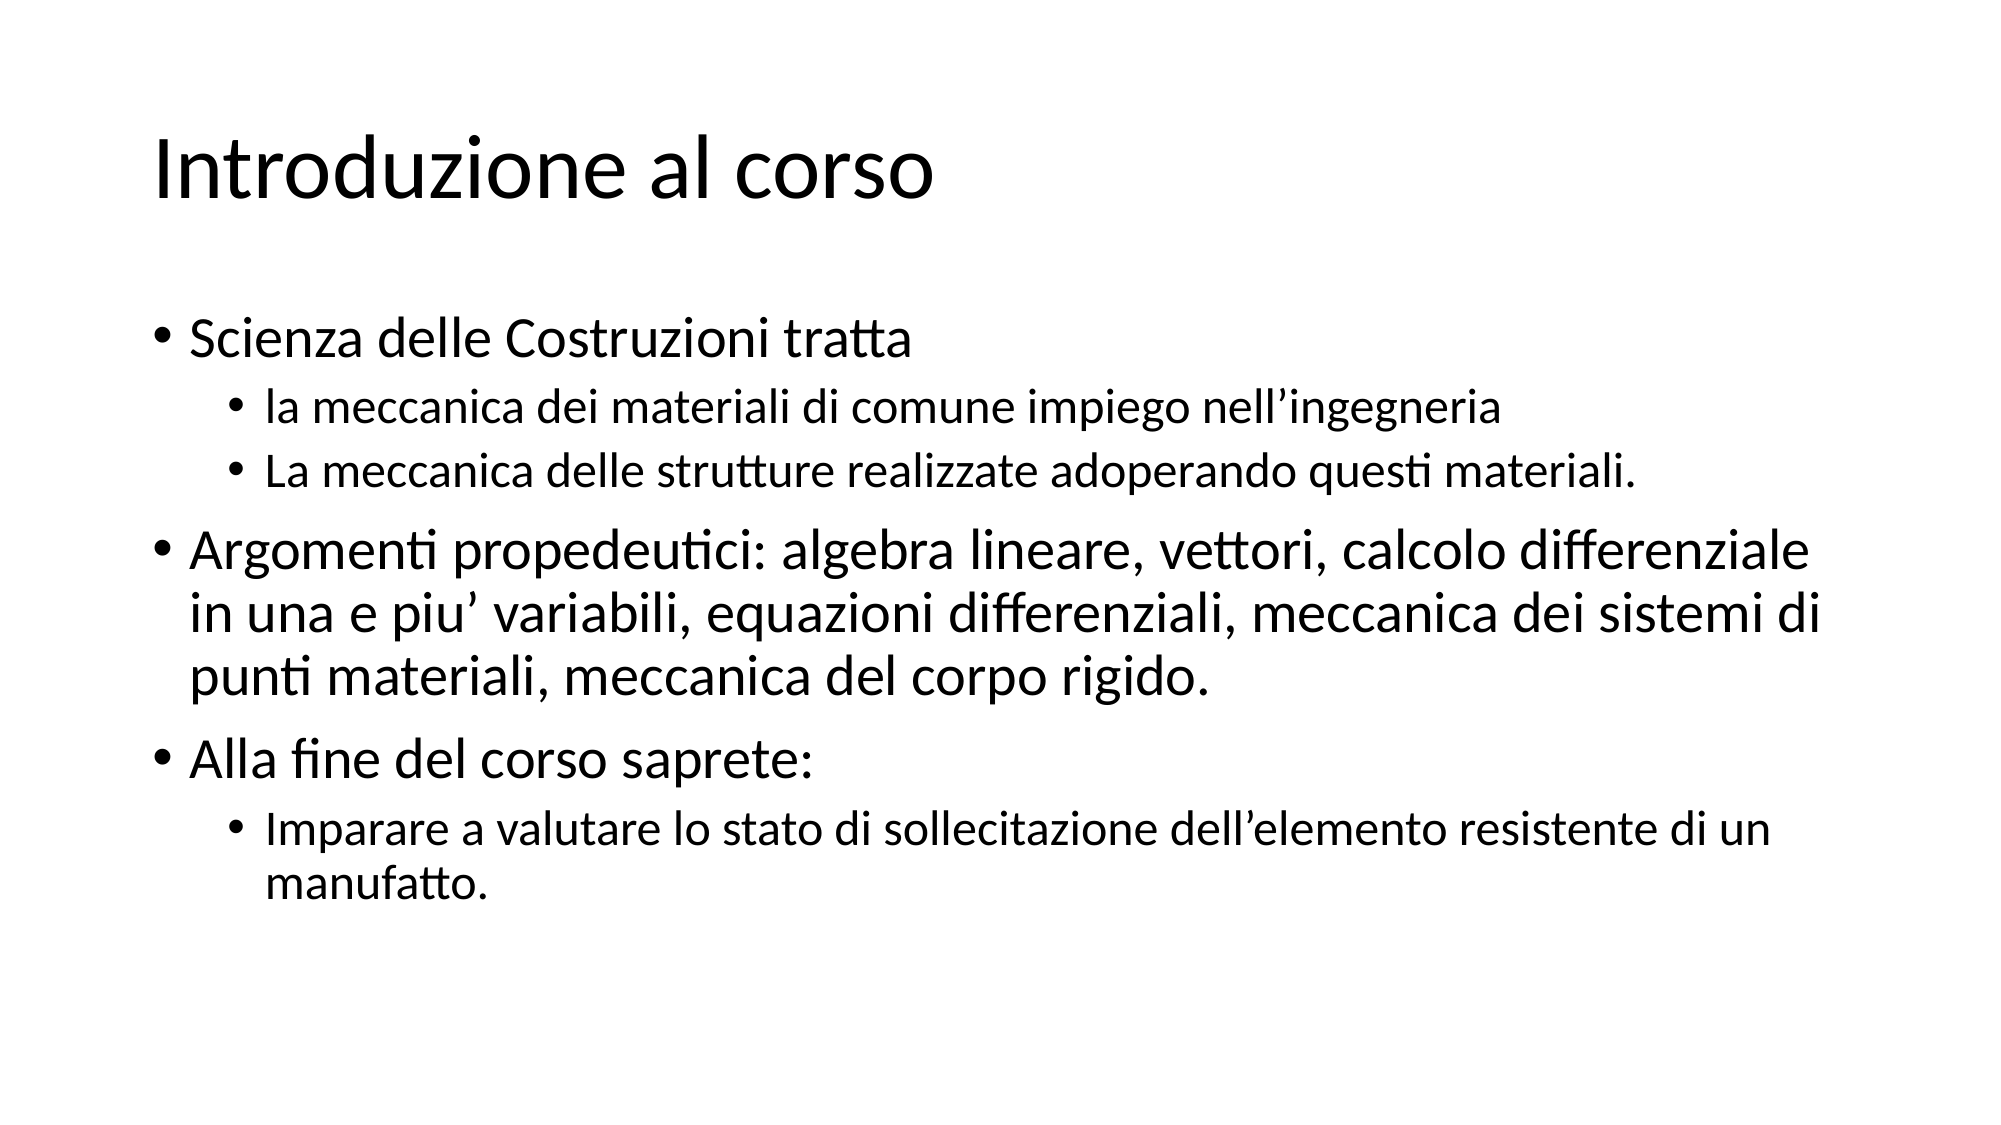

# Introduzione al corso
Scienza delle Costruzioni tratta
la meccanica dei materiali di comune impiego nell’ingegneria
La meccanica delle strutture realizzate adoperando questi materiali.
Argomenti propedeutici: algebra lineare, vettori, calcolo differenziale in una e piu’ variabili, equazioni differenziali, meccanica dei sistemi di punti materiali, meccanica del corpo rigido.
Alla fine del corso saprete:
Imparare a valutare lo stato di sollecitazione dell’elemento resistente di un manufatto.